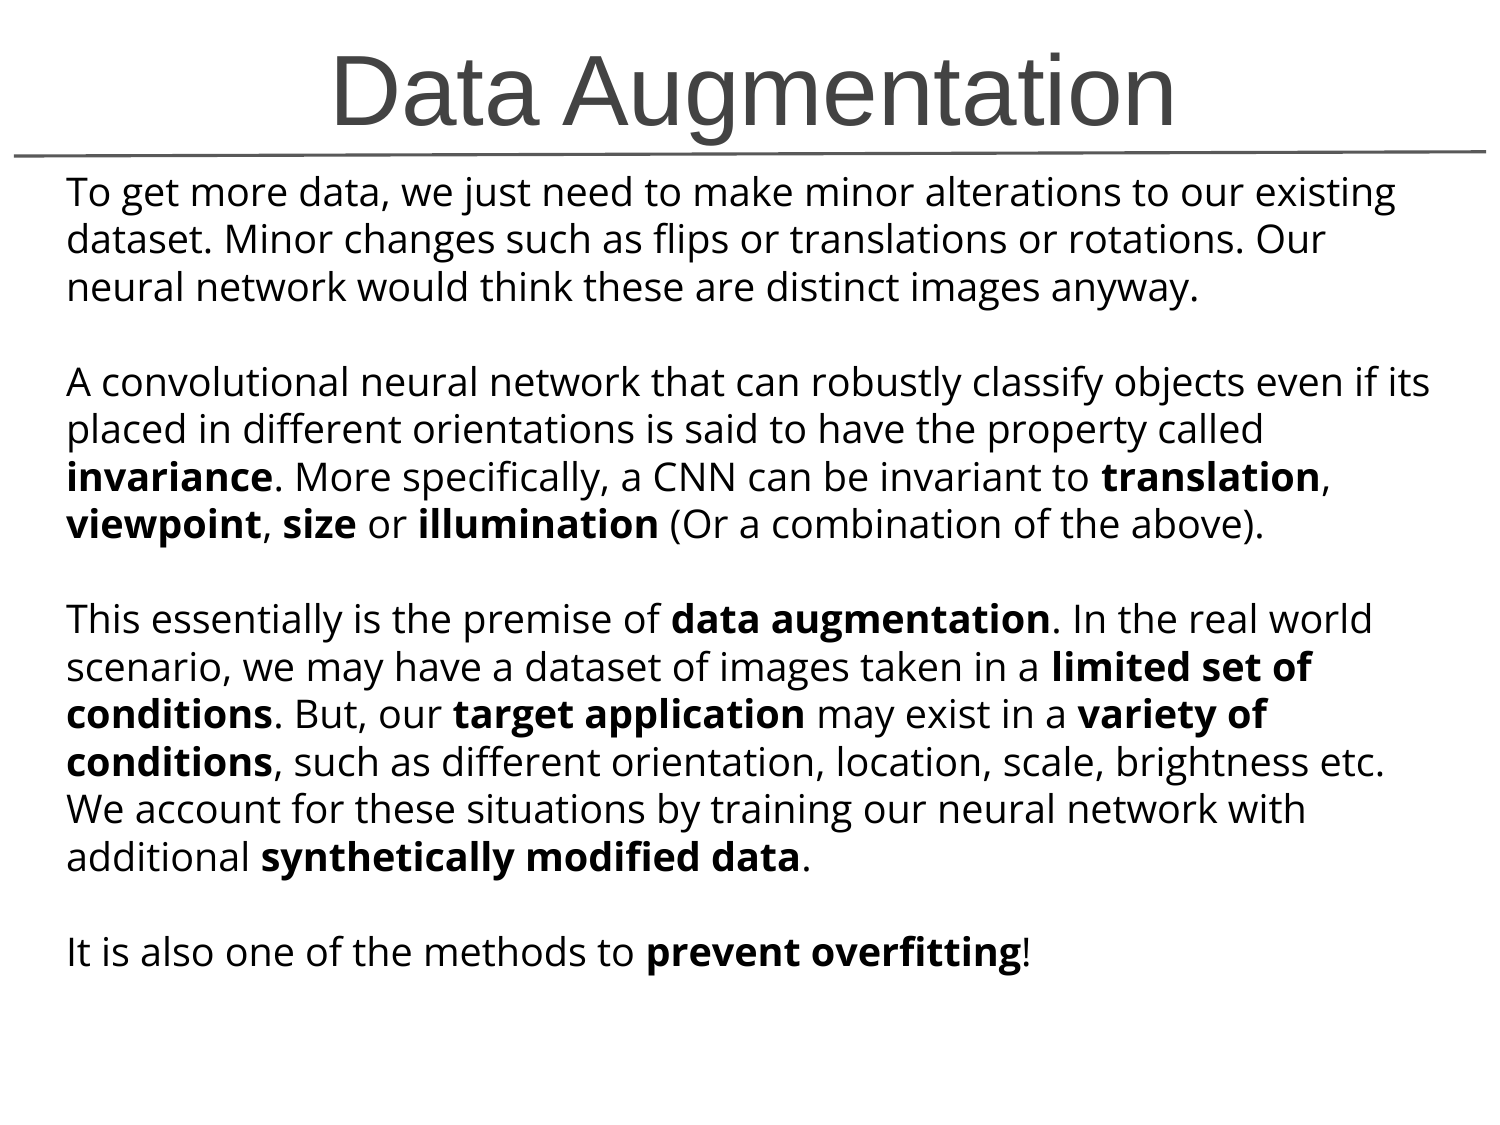

Data Augmentation
To get more data, we just need to make minor alterations to our existing dataset. Minor changes such as flips or translations or rotations. Our neural network would think these are distinct images anyway.

A convolutional neural network that can robustly classify objects even if its placed in different orientations is said to have the property called invariance. More specifically, a CNN can be invariant to translation, viewpoint, size or illumination (Or a combination of the above).

This essentially is the premise of data augmentation. In the real world scenario, we may have a dataset of images taken in a limited set of conditions. But, our target application may exist in a variety of conditions, such as different orientation, location, scale, brightness etc. We account for these situations by training our neural network with additional synthetically modified data.

It is also one of the methods to prevent overfitting!